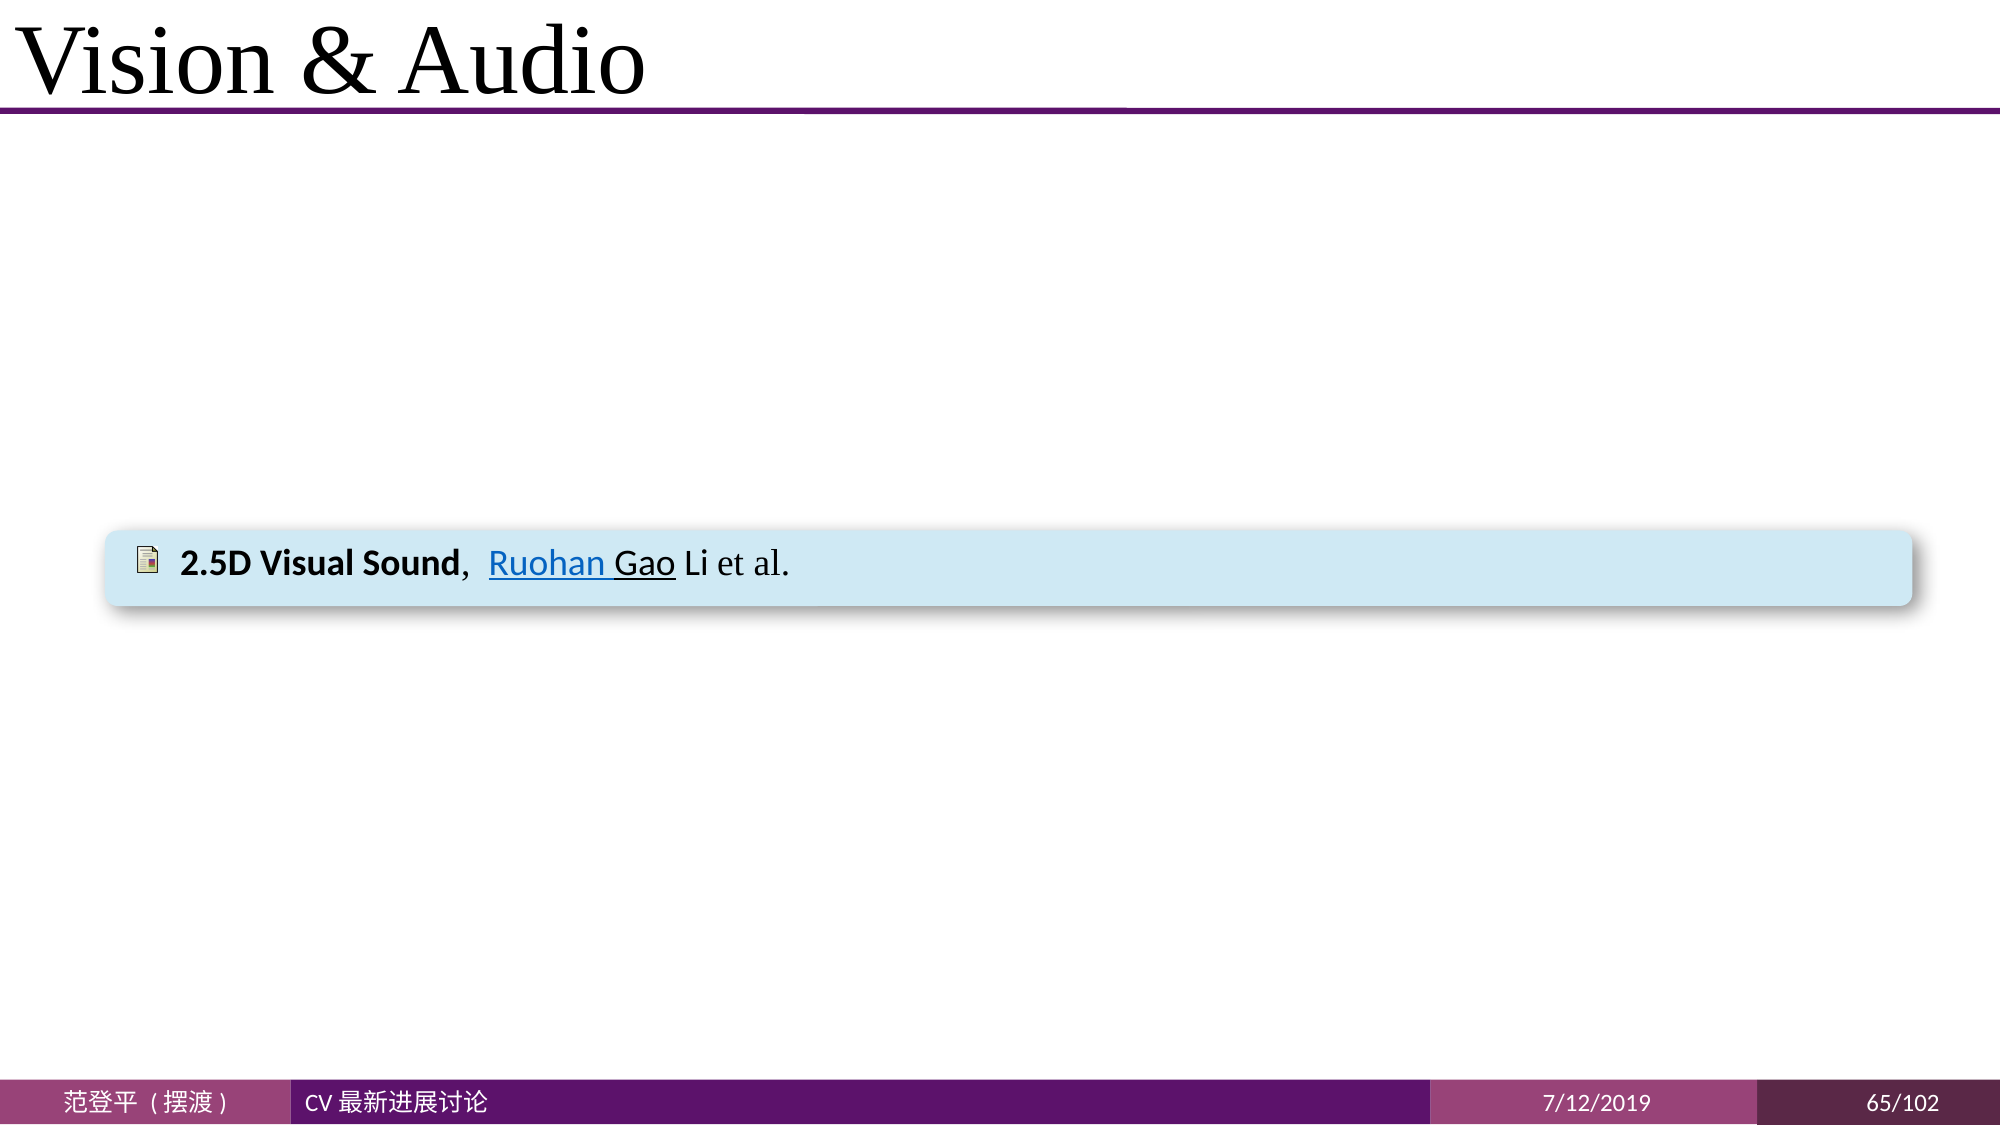

# Vision & Audio

2.5D Visual Sound,  Ruohan Gao Li et al.